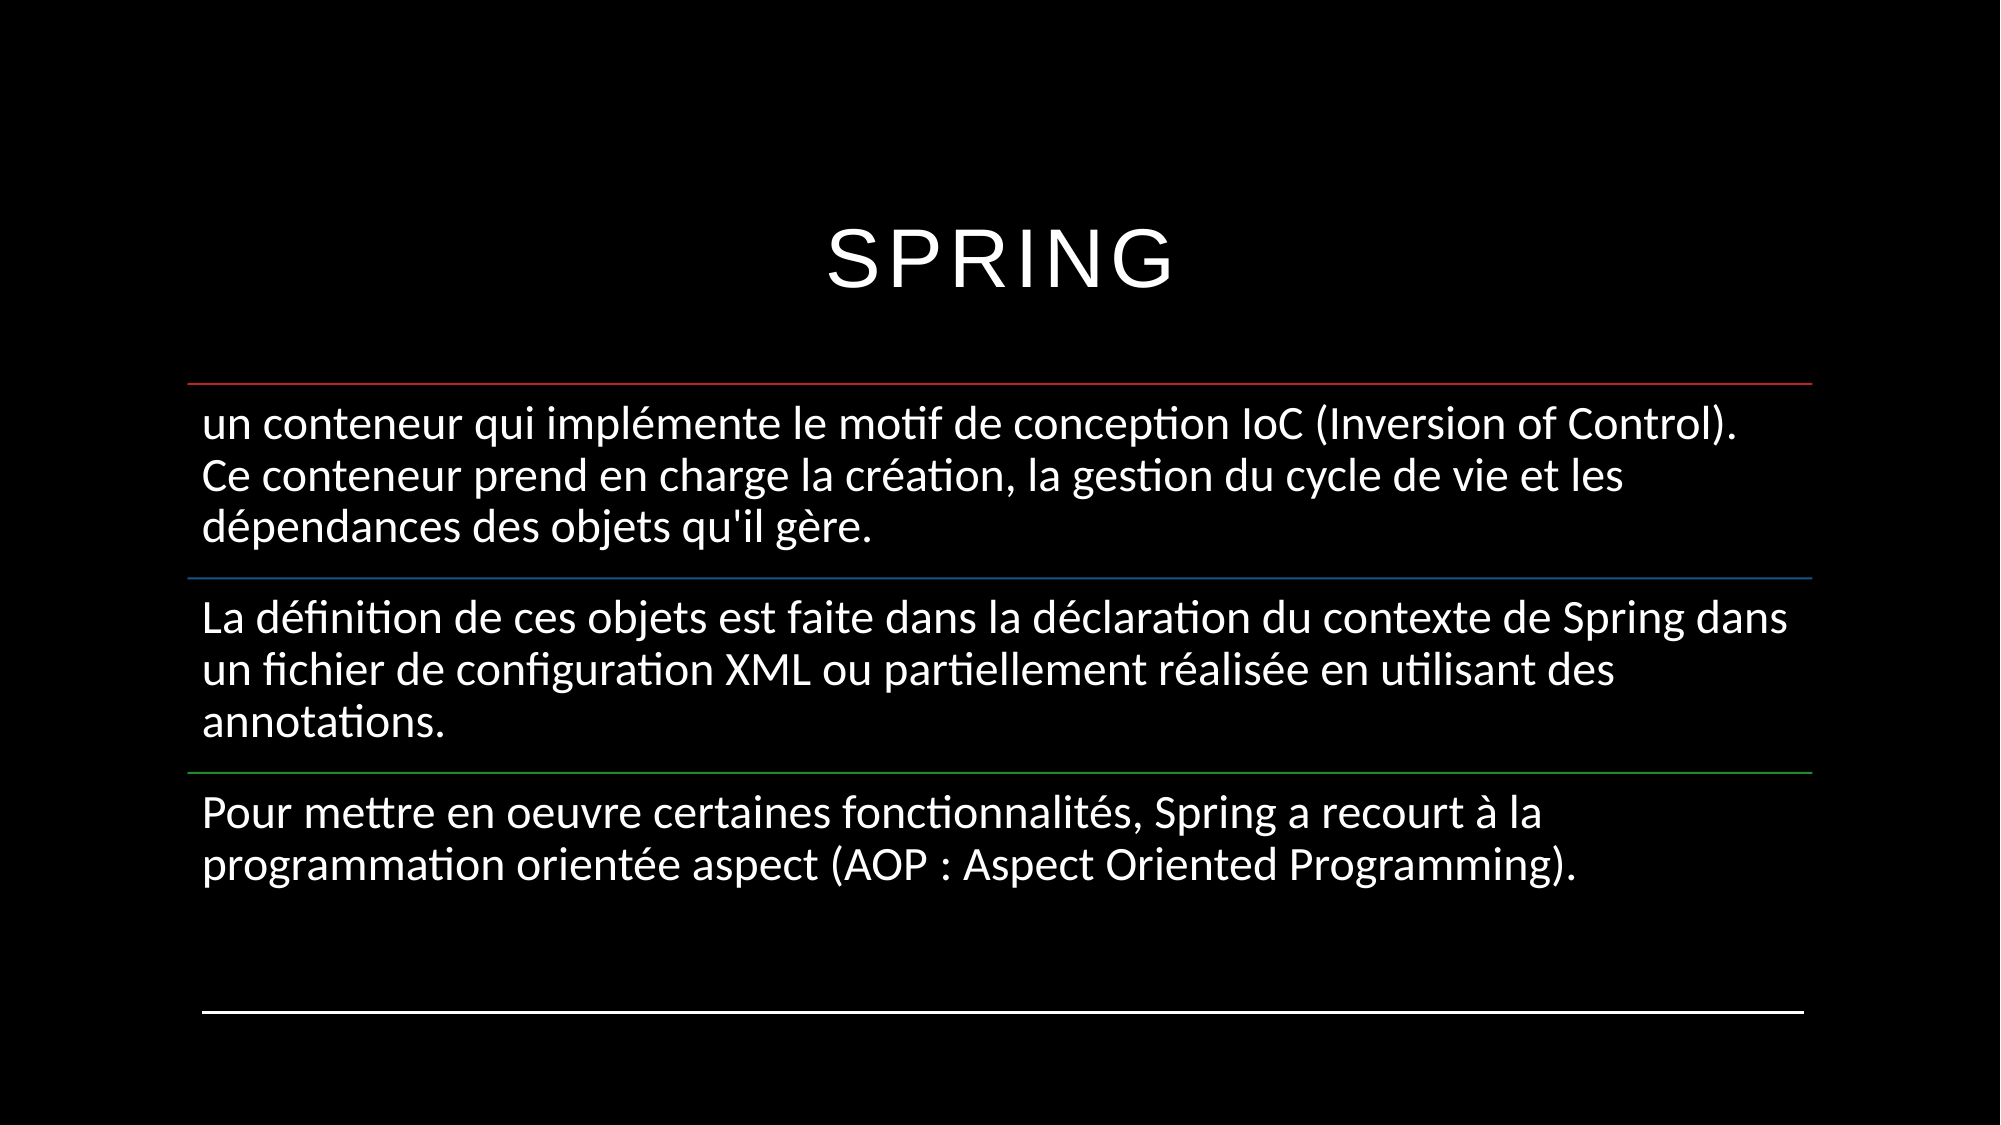

# Spring
un conteneur qui implémente le motif de conception IoC (Inversion of Control). Ce conteneur prend en charge la création, la gestion du cycle de vie et les dépendances des objets qu'il gère.
La définition de ces objets est faite dans la déclaration du contexte de Spring dans un fichier de configuration XML ou partiellement réalisée en utilisant des annotations.
Pour mettre en oeuvre certaines fonctionnalités, Spring a recourt à la programmation orientée aspect (AOP : Aspect Oriented Programming).